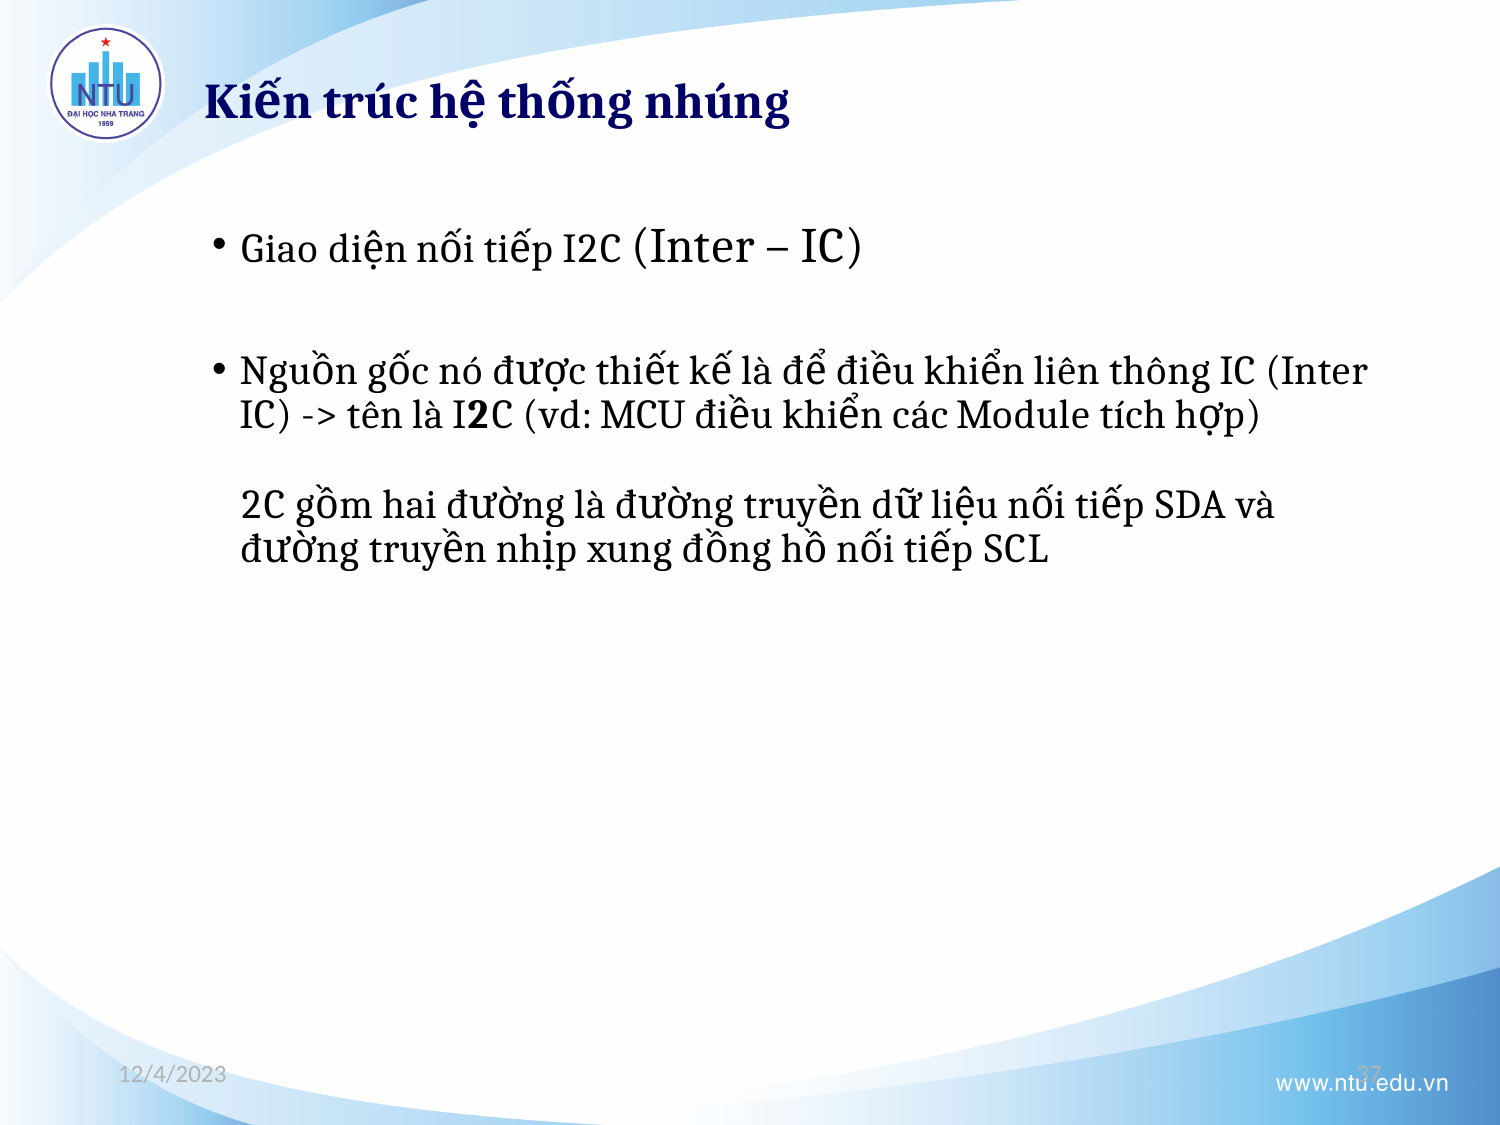

Kiến trúc hệ thống nhúng
Giao diện nối tiếp I2C (Inter – IC)

Nguồn gốc nó được thiết kế là để điều khiển liên thông IC (Inter IC) -> tên là I2C (vd: MCU điều khiển các Module tích hợp)
2C gồm hai đường là đường truyền dữ liệu nối tiếp SDA và đường truyền nhịp xung đồng hồ nối tiếp SCL
12/4/2023
37